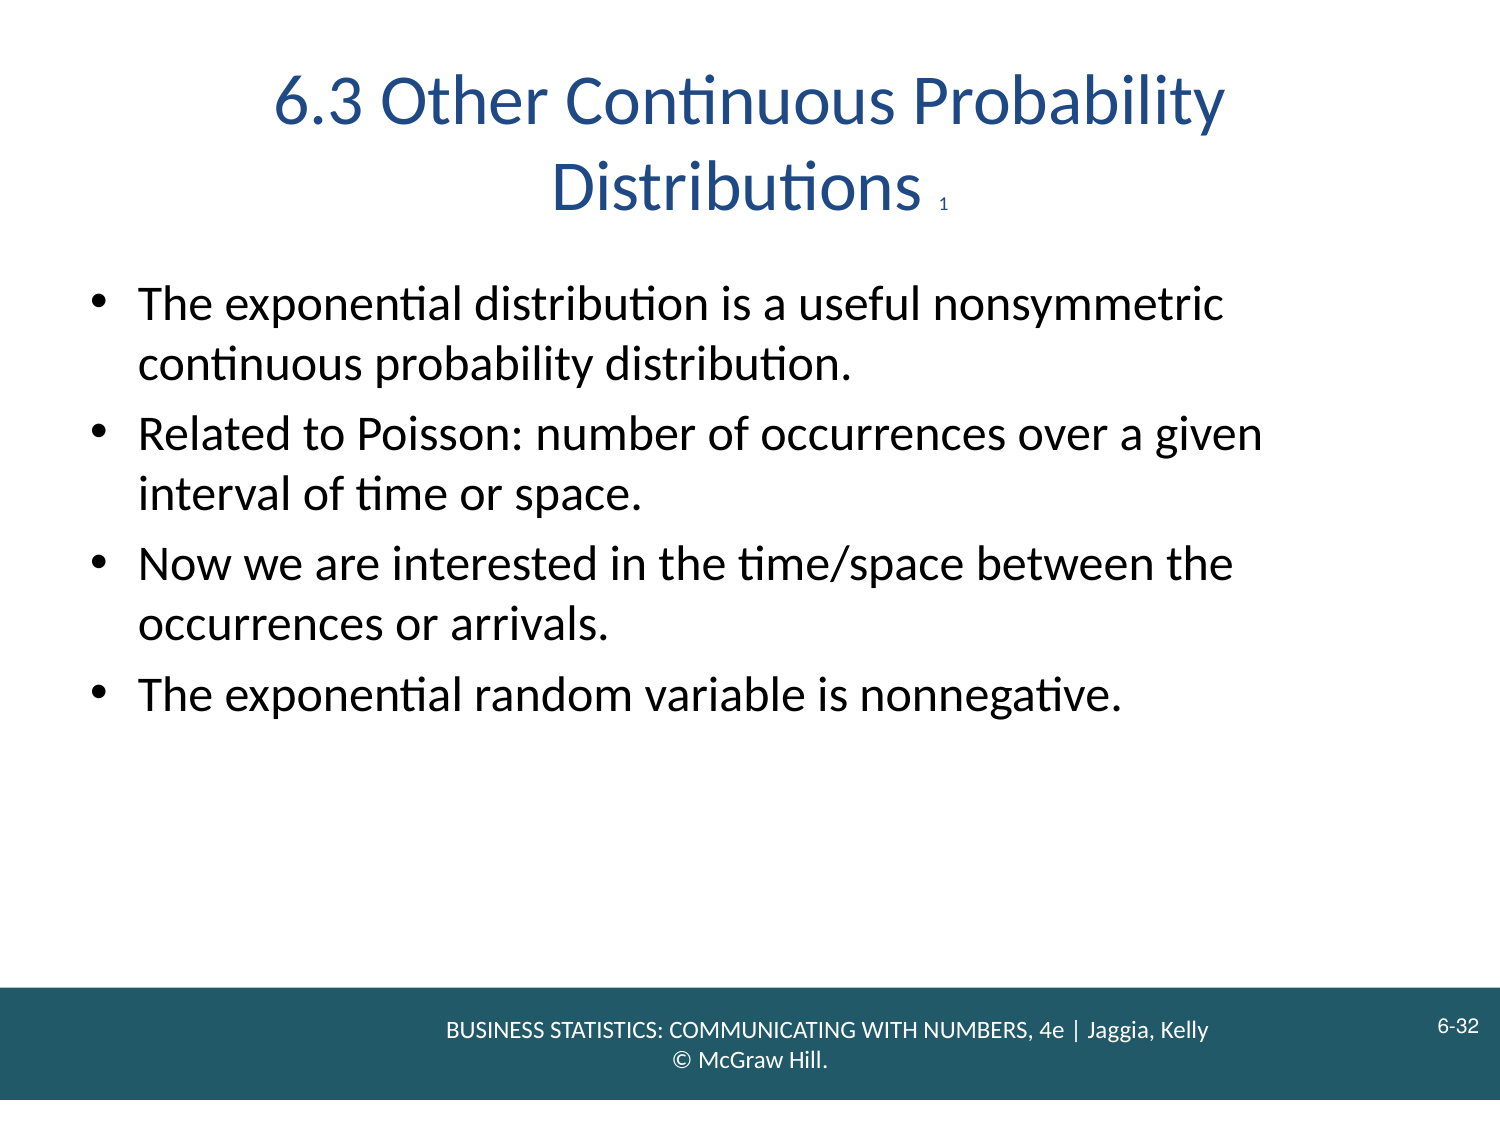

# 6.3 Other Continuous Probability Distributions 1
The exponential distribution is a useful nonsymmetric continuous probability distribution.
Related to Poisson: number of occurrences over a given interval of time or space.
Now we are interested in the time/space between the occurrences or arrivals.
The exponential random variable is nonnegative.